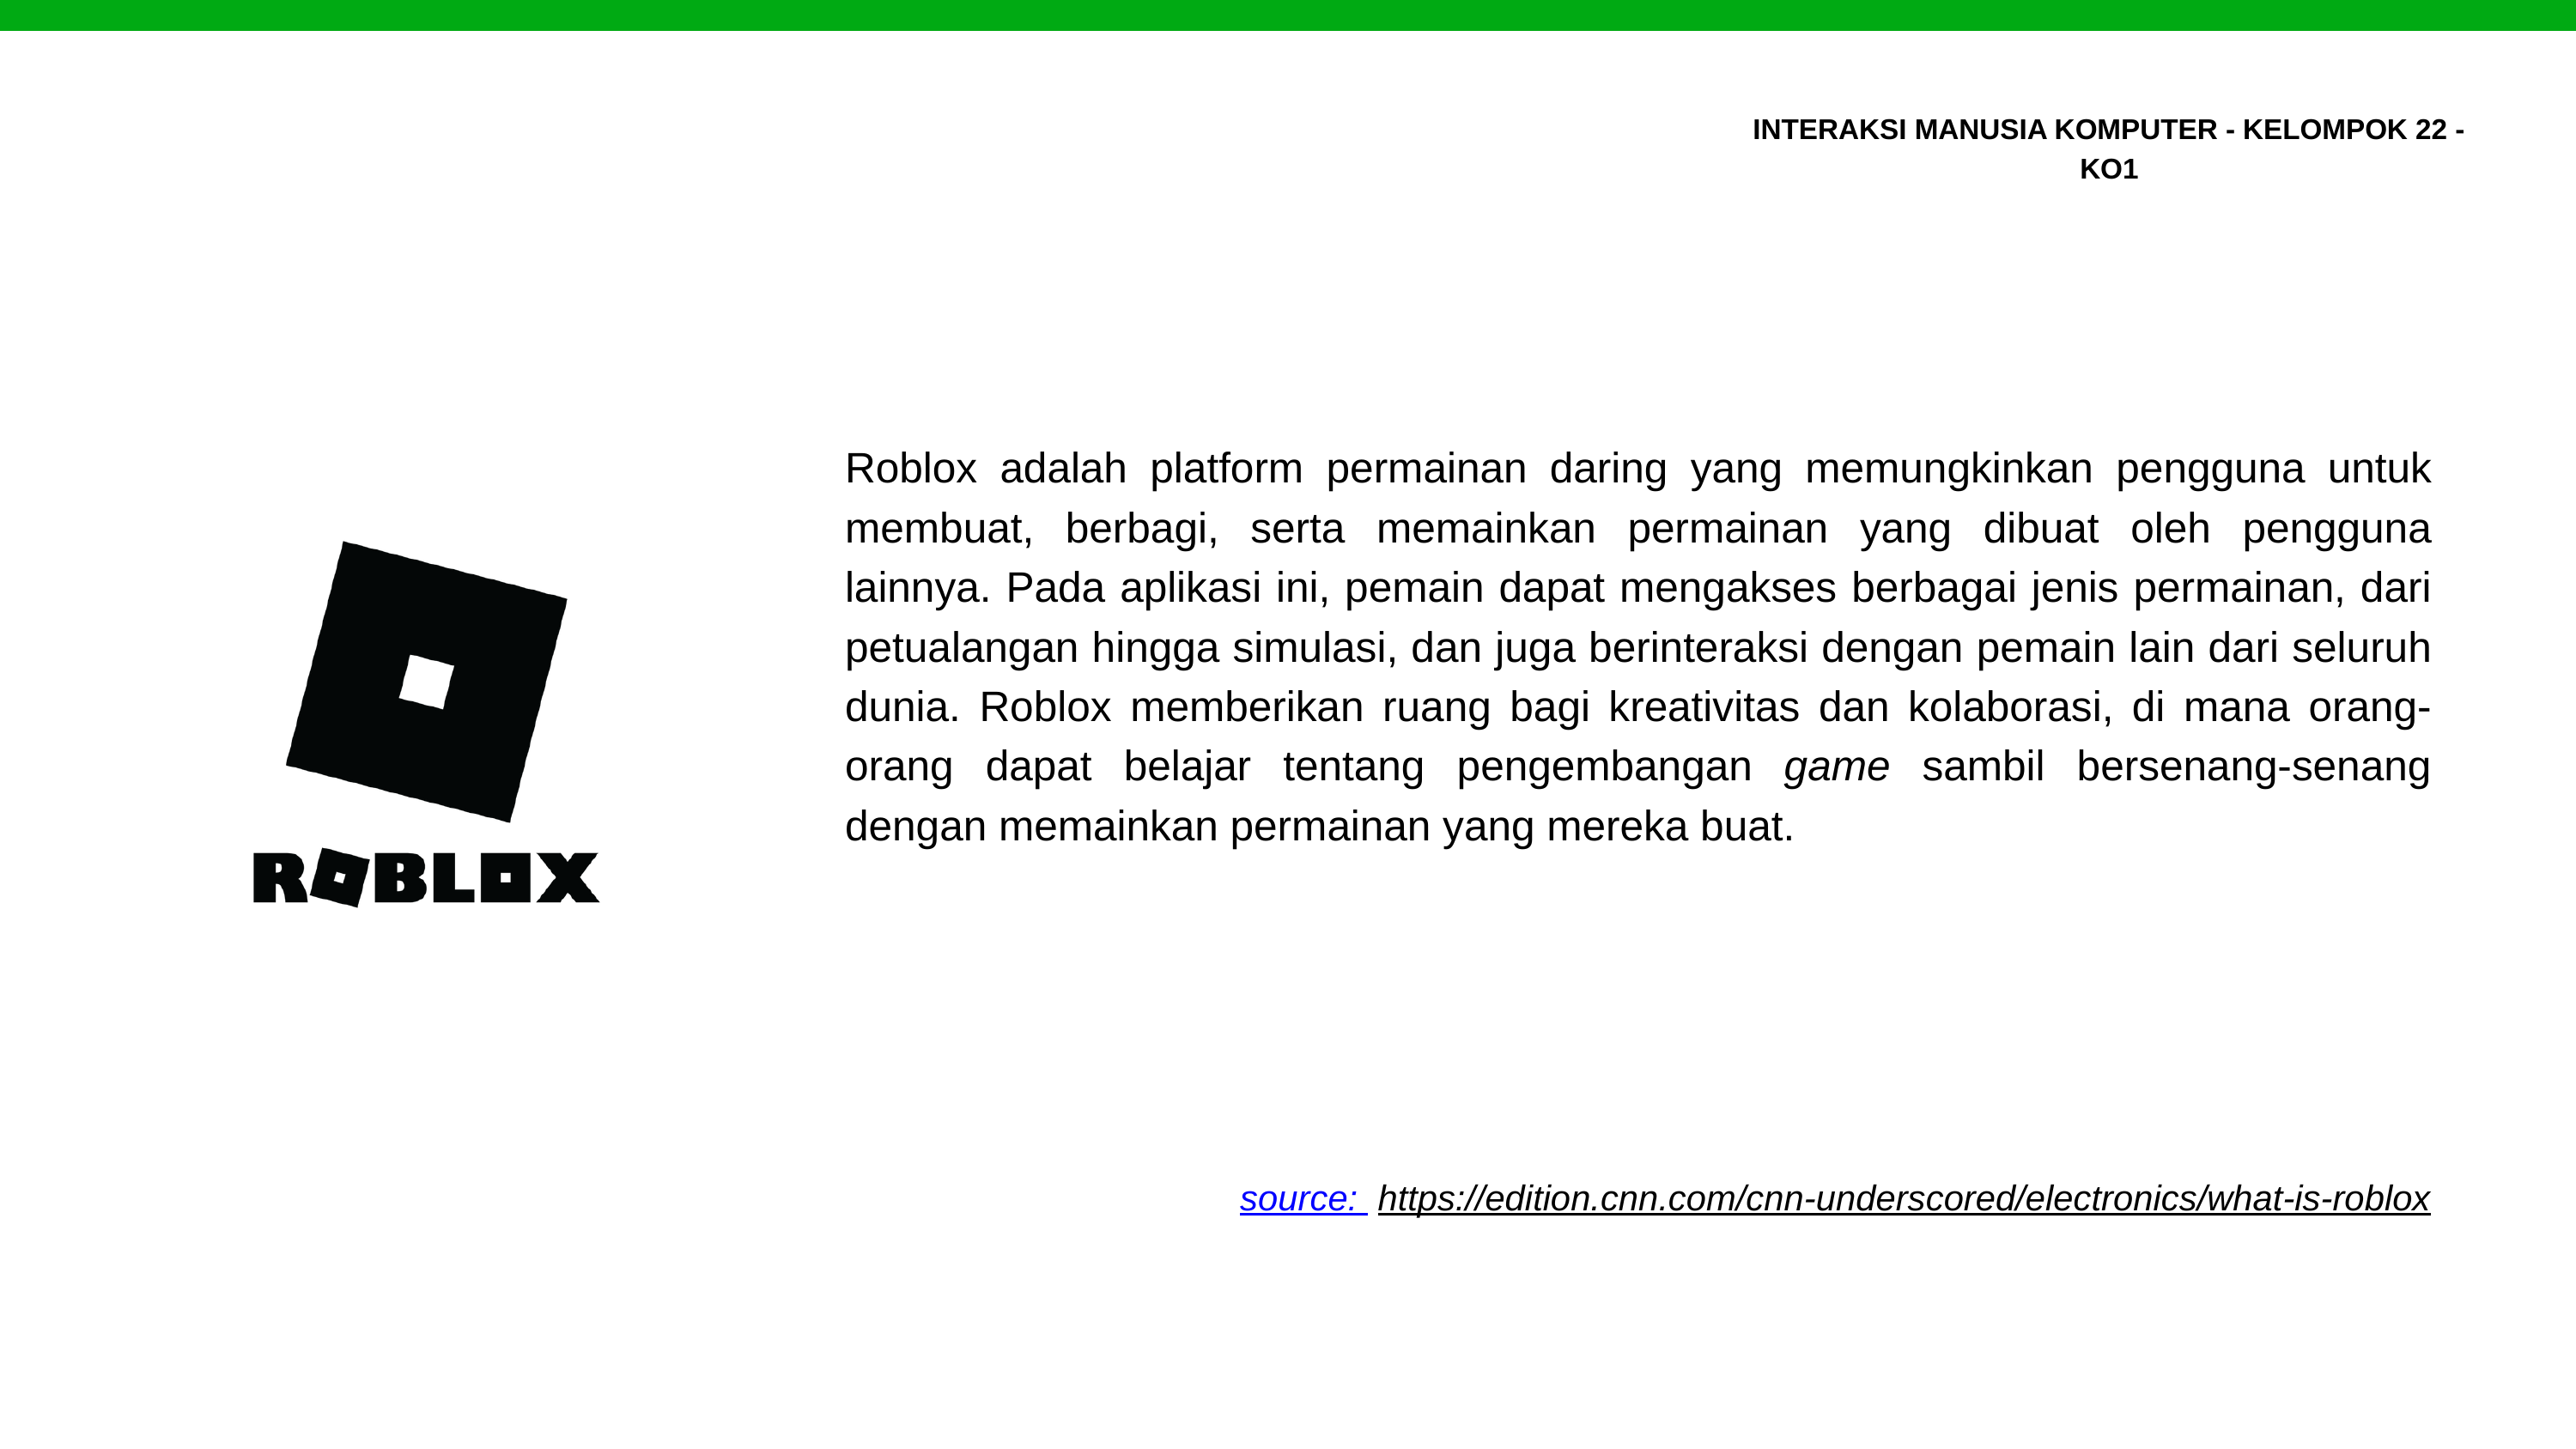

INTERAKSI MANUSIA KOMPUTER - KELOMPOK 22 - KO1
Roblox adalah platform permainan daring yang memungkinkan pengguna untuk membuat, berbagi, serta memainkan permainan yang dibuat oleh pengguna lainnya. Pada aplikasi ini, pemain dapat mengakses berbagai jenis permainan, dari petualangan hingga simulasi, dan juga berinteraksi dengan pemain lain dari seluruh dunia. Roblox memberikan ruang bagi kreativitas dan kolaborasi, di mana orang-orang dapat belajar tentang pengembangan game sambil bersenang-senang dengan memainkan permainan yang mereka buat.

source:  https://edition.cnn.com/cnn-underscored/electronics/what-is-roblox